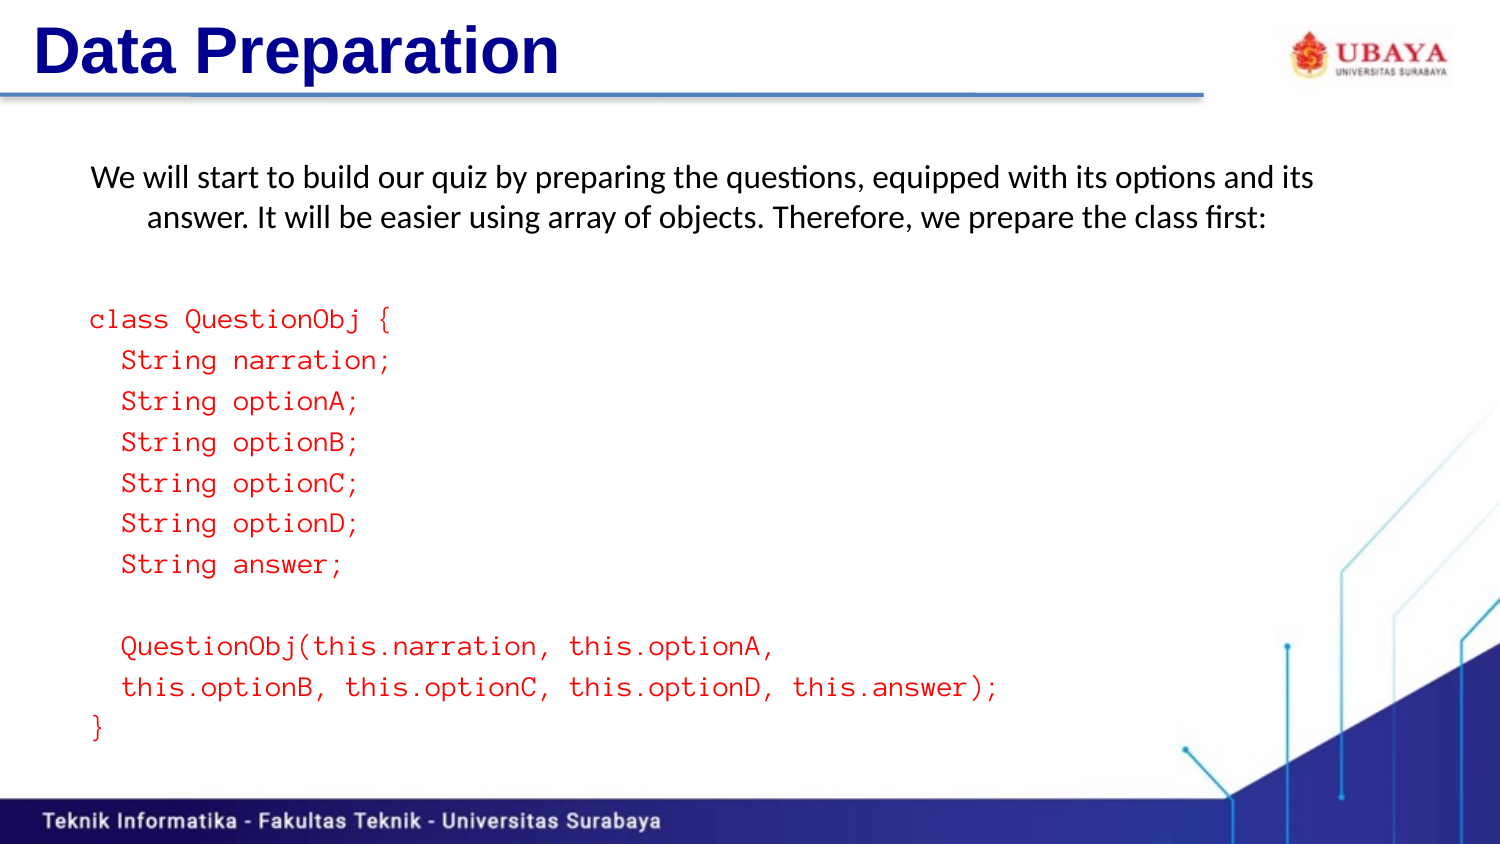

# Data Preparation

We will start to build our quiz by preparing the questions, equipped with its options and its answer. It will be easier using array of objects. Therefore, we prepare the class first:

class QuestionObj {
  String narration;
  String optionA;
  String optionB;
  String optionC;
  String optionD;
  String answer;

  QuestionObj(this.narration, this.optionA,
  this.optionB, this.optionC, this.optionD, this.answer);
}